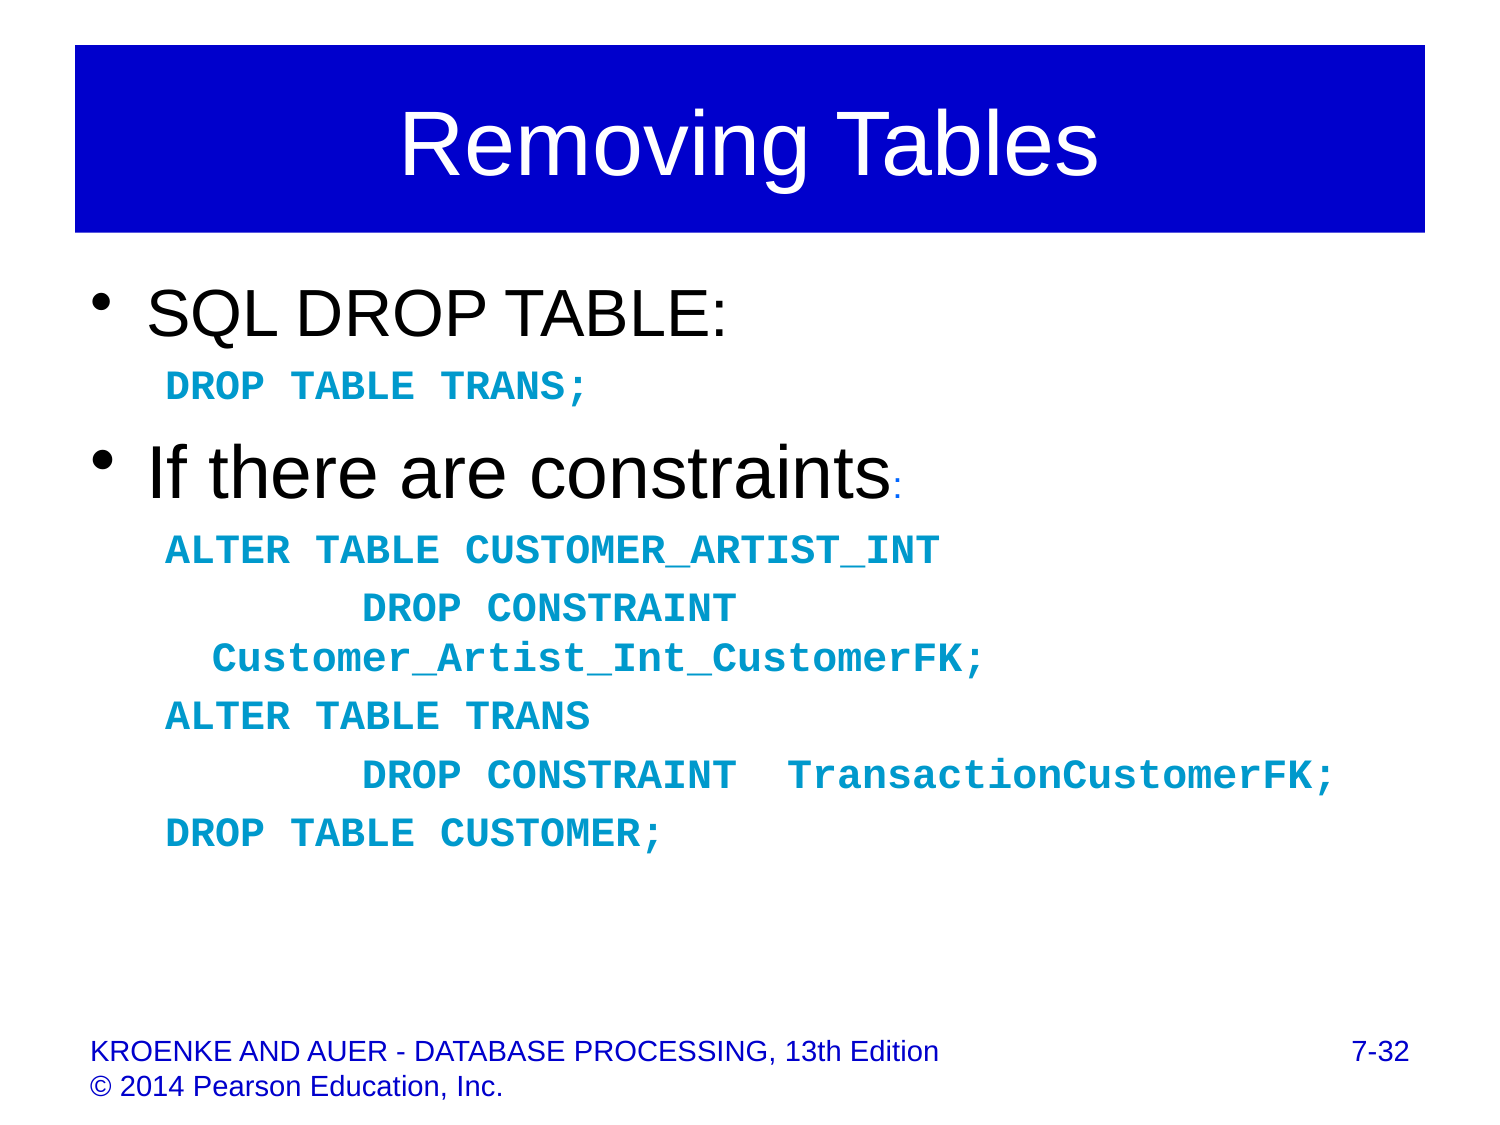

# Removing Tables
SQL DROP TABLE:
DROP TABLE TRANS;
If there are constraints:
ALTER TABLE CUSTOMER_ARTIST_INT
		DROP CONSTRAINT	Customer_Artist_Int_CustomerFK;
ALTER TABLE TRANS
		DROP CONSTRAINT  TransactionCustomerFK;
DROP TABLE CUSTOMER;

7-32

KROENKE AND AUER - DATABASE PROCESSING, 13th Edition  © 2014 Pearson Education, Inc.